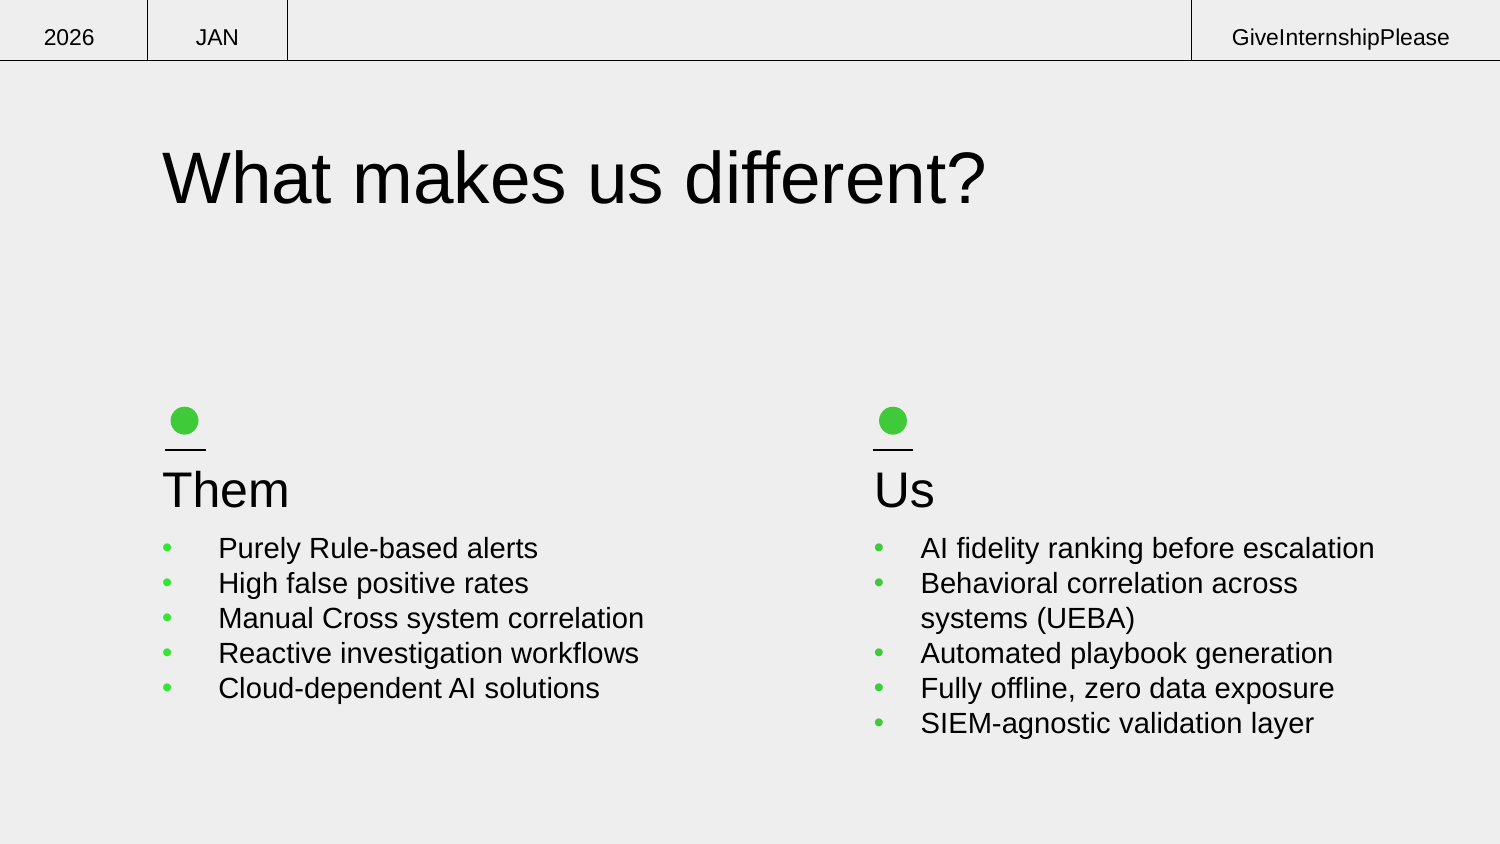

2026
JAN
GiveInternshipPlease
# What makes us different?

Them
Us
Purely Rule-based alerts
High false positive rates
Manual Cross system correlation
Reactive investigation workflows
Cloud-dependent AI solutions
AI fidelity ranking before escalation
Behavioral correlation across systems (UEBA)
Automated playbook generation
Fully offline, zero data exposure
SIEM-agnostic validation layer